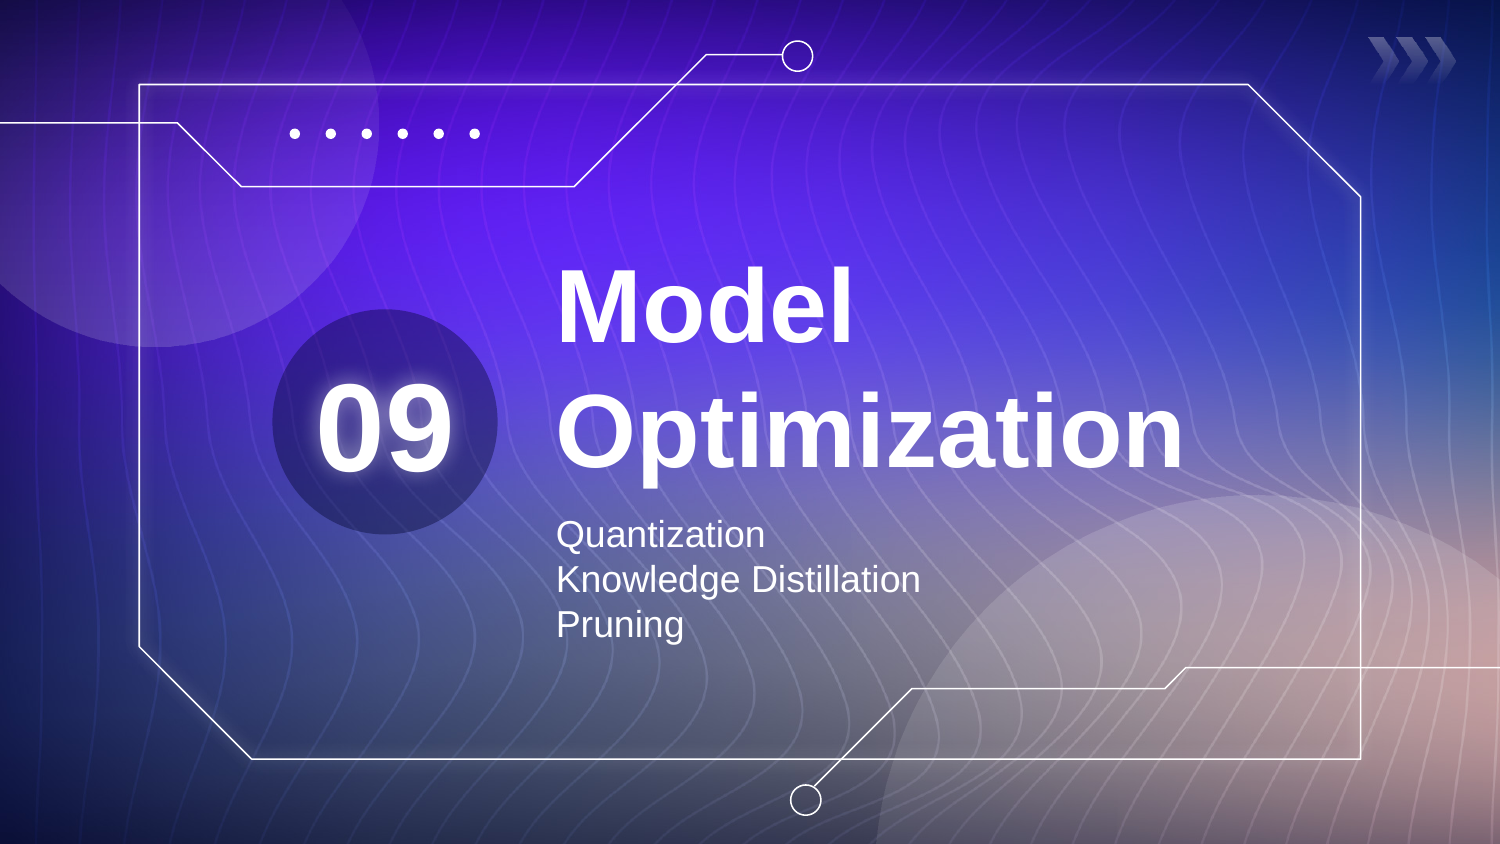

# Model Optimization

09
Quantization
Knowledge Distillation
Pruning